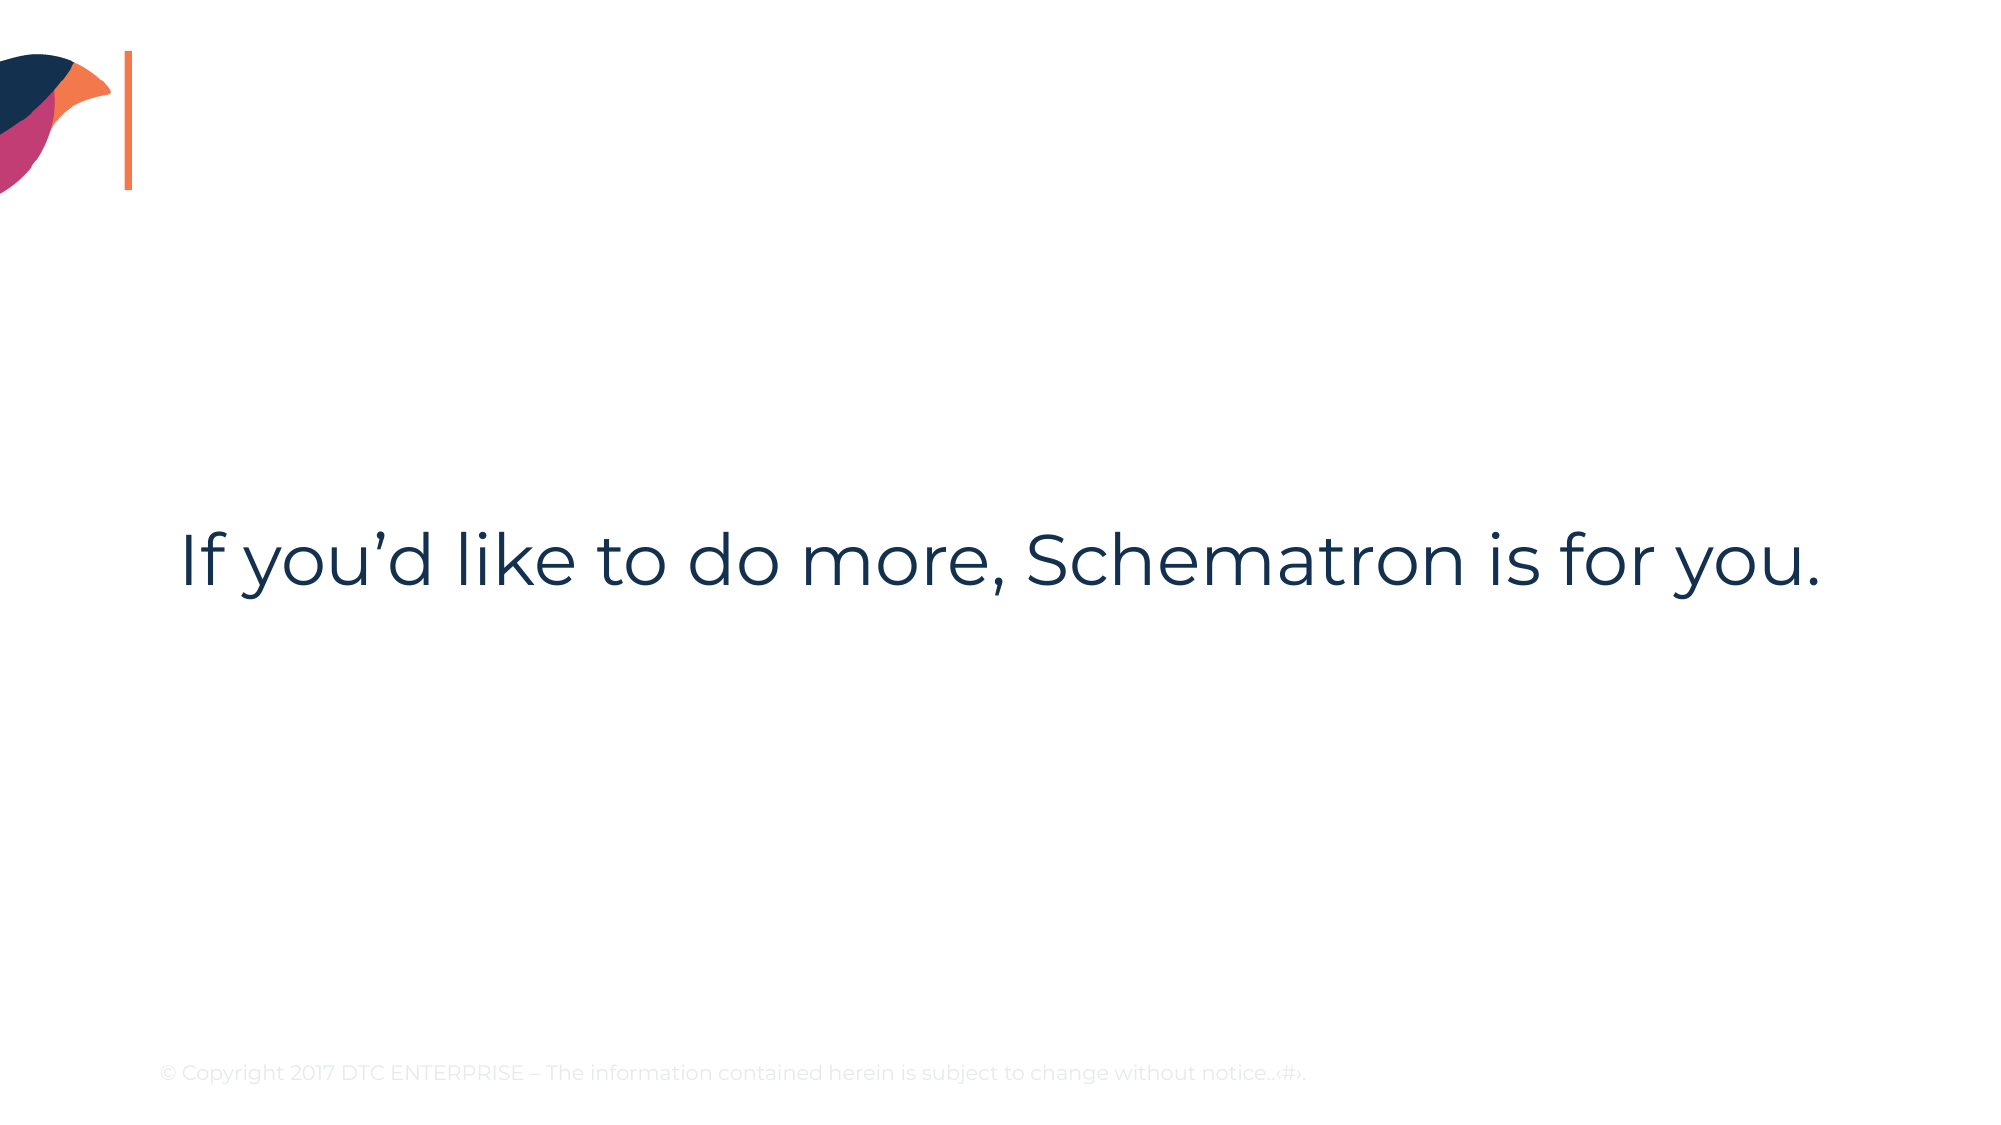

If you’d like to do more, Schematron is for you.
© Copyright 2017 DTC ENTERPRISE – The information contained herein is subject to change without notice.				.‹#›.